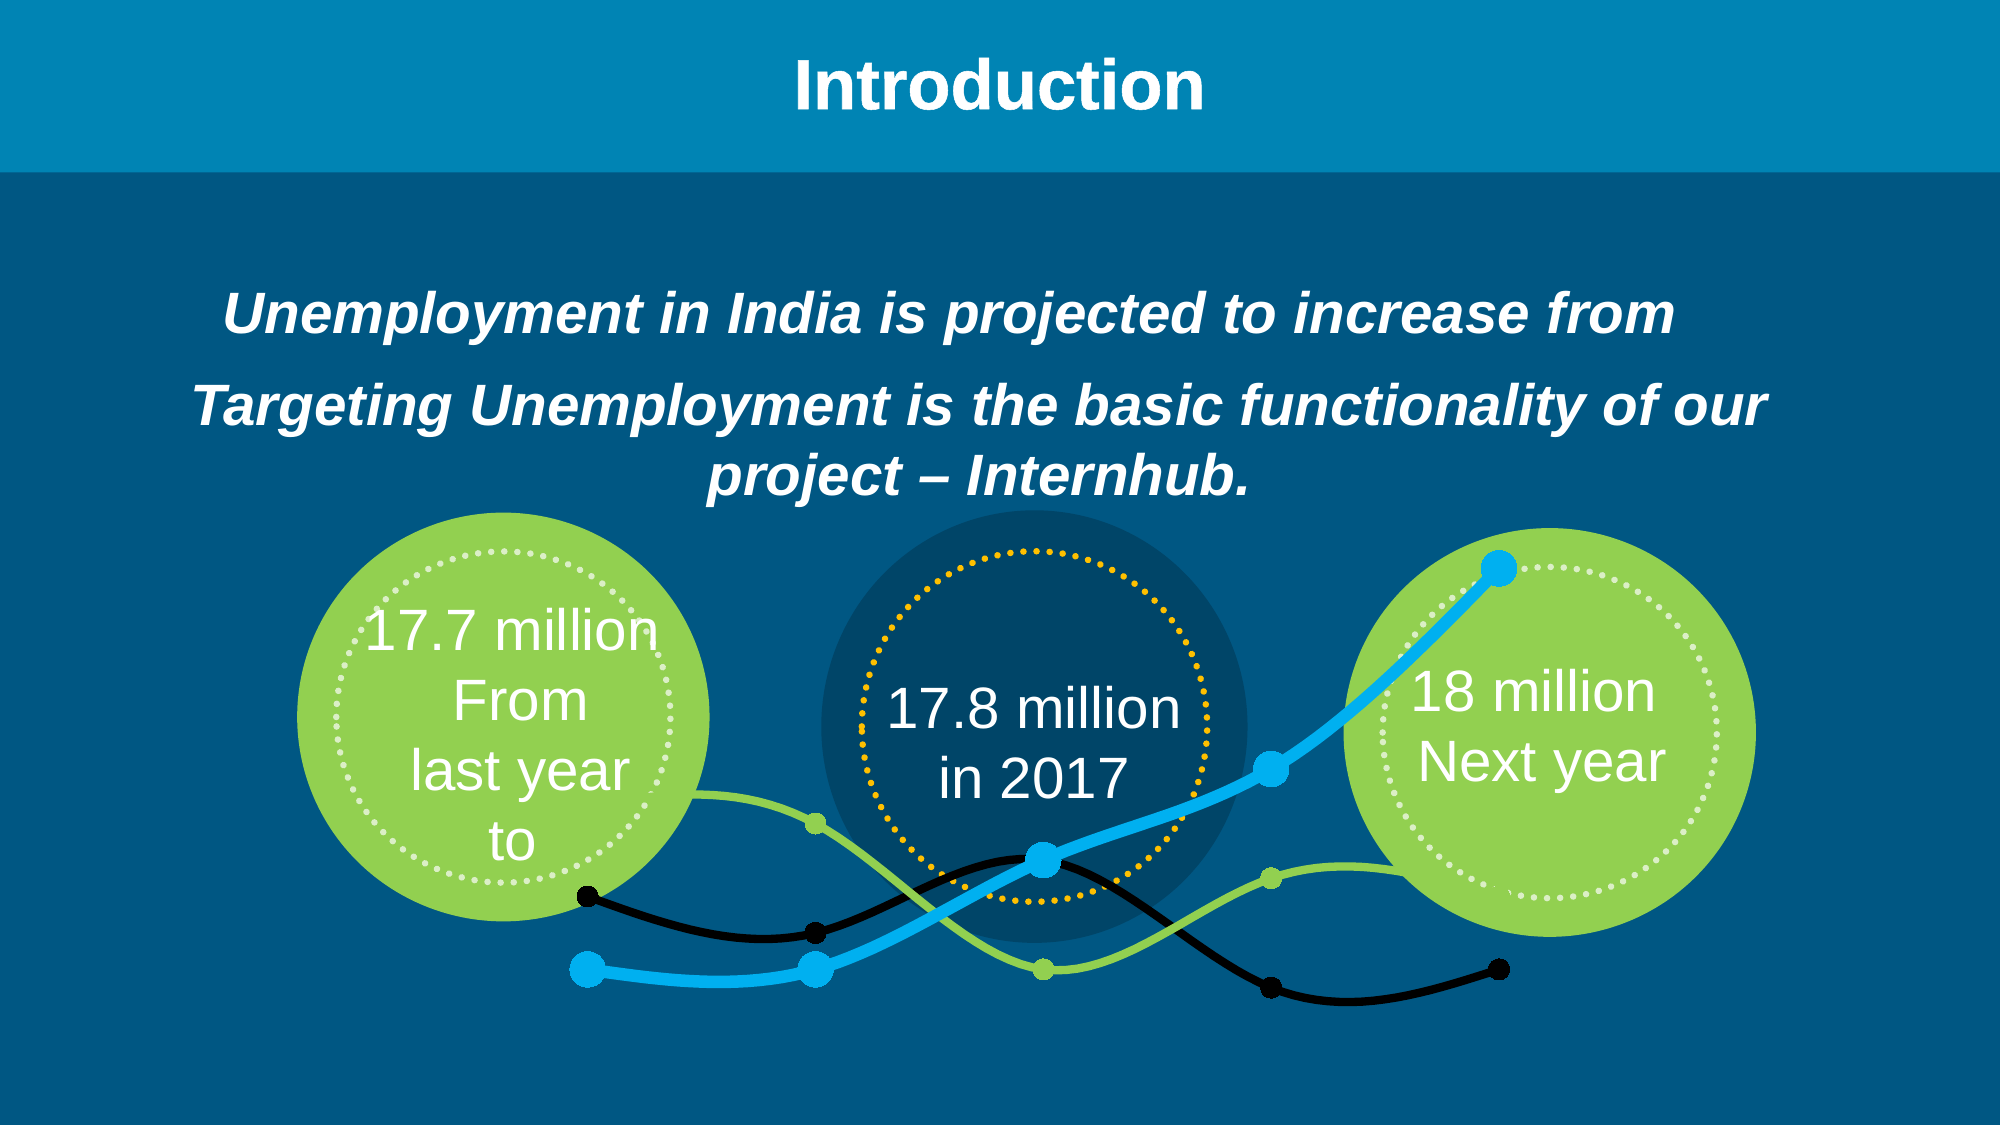

# Introduction
Unemployment in India is projected to increase from
Targeting Unemployment is the basic functionality of our project – Internhub.

### Chart

| Category | Series 1 | Series 2 | Series 3 |
|---|---|---|---|
| Category 1 | 20.0 | 25.0 | 16.0 |
| Category 2 | 18.0 | 24.0 | 16.0 |
| Category 3 | 22.0 | 16.0 | 22.0 |
| Category 4 | 15.0 | 21.0 | 27.0 |
| cata | 16.0 | 20.0 | 38.0 |

17.7 million
From
 last year
to
18 million
Next year
17.8 million
in 2017